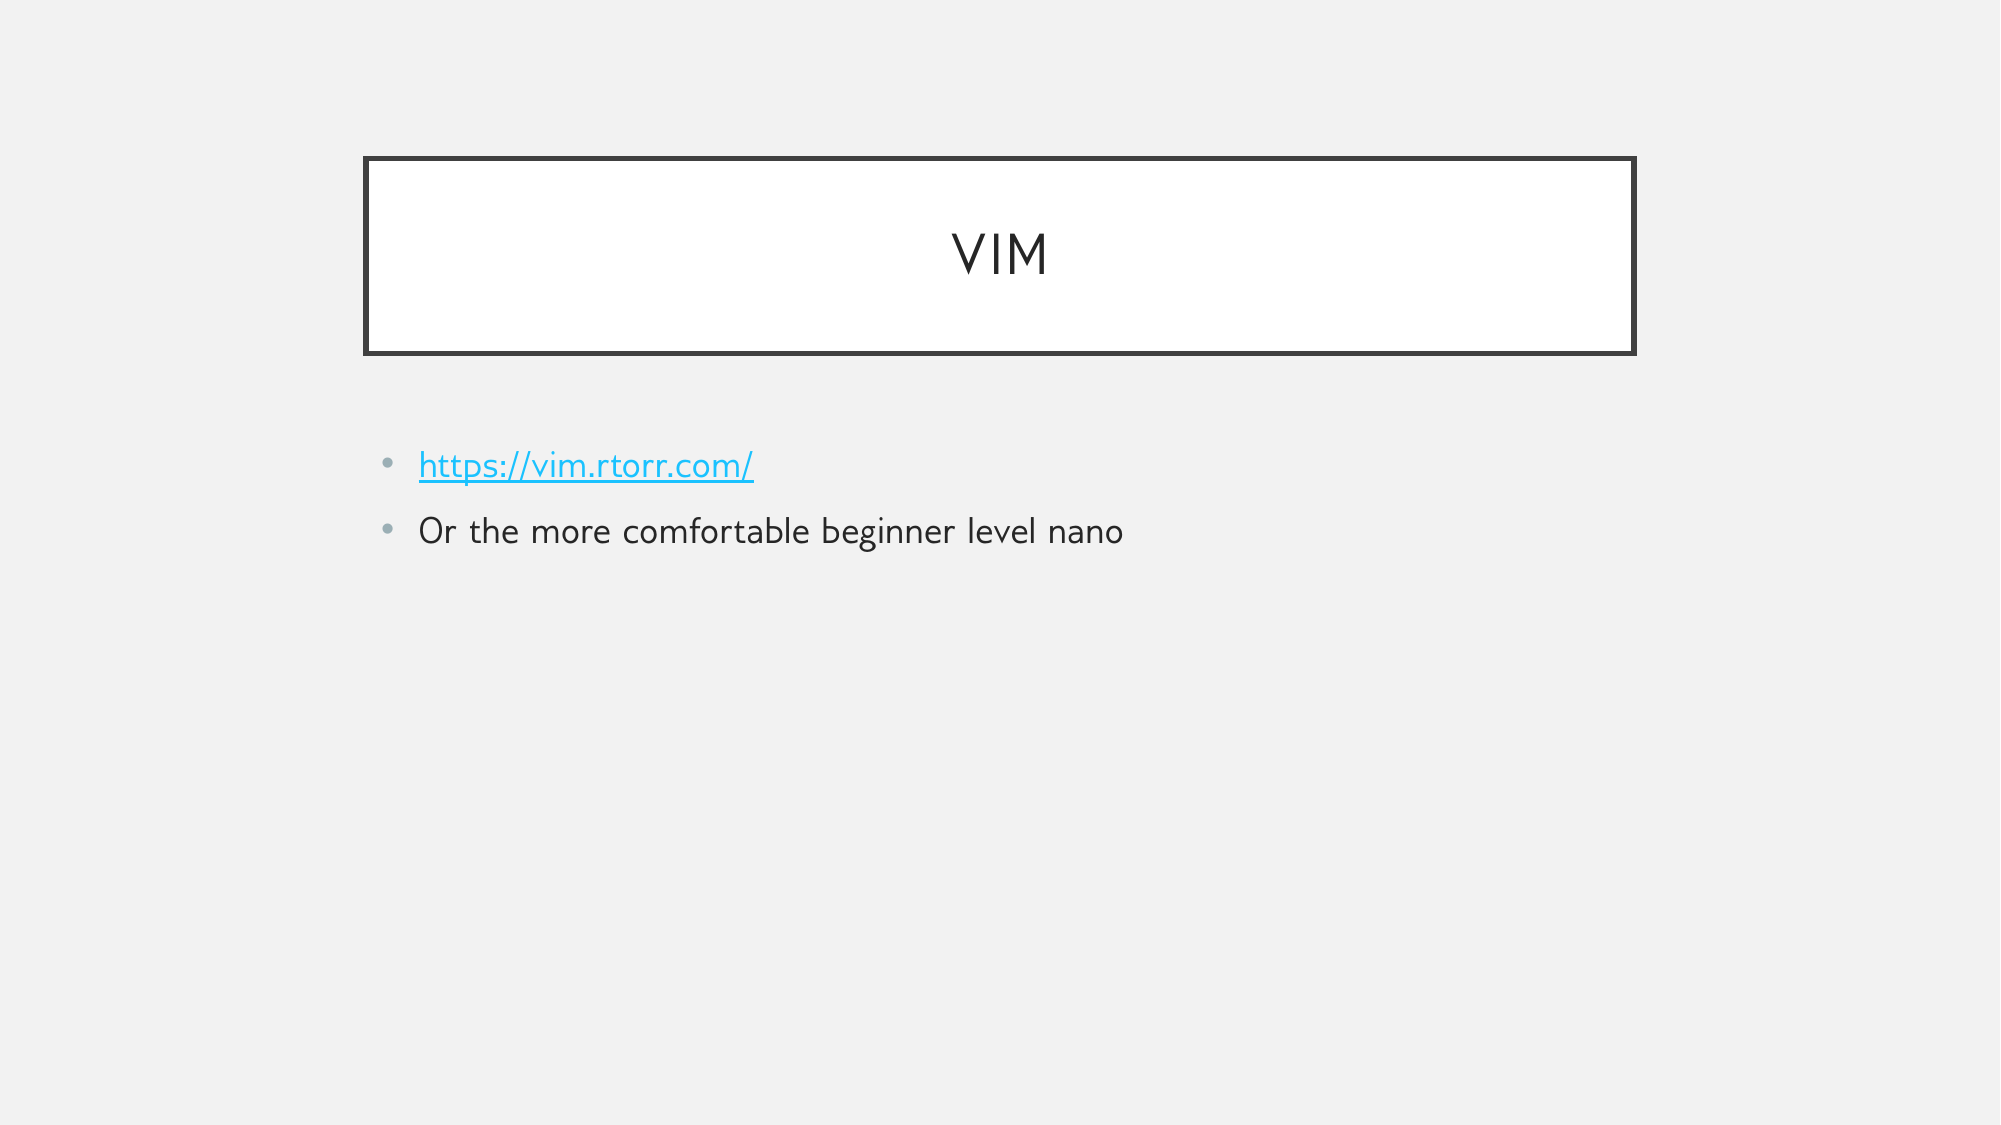

# vim
https://vim.rtorr.com/
Or the more comfortable beginner level nano